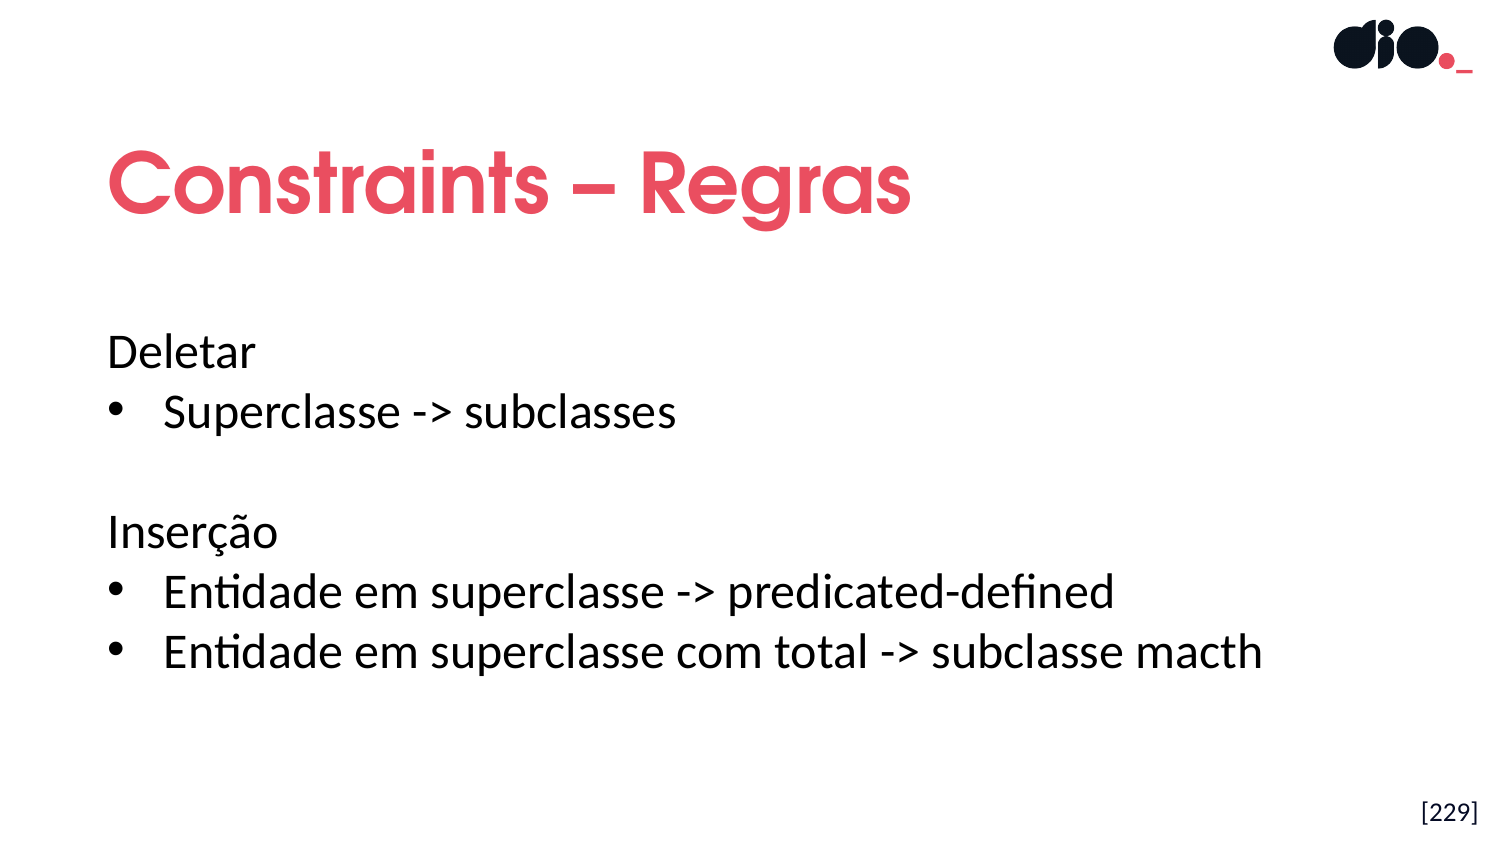

Constraints – Regras
Deletar
Superclasse -> subclasses

Inserção
Entidade em superclasse -> predicated-defined
Entidade em superclasse com total -> subclasse macth
[229]